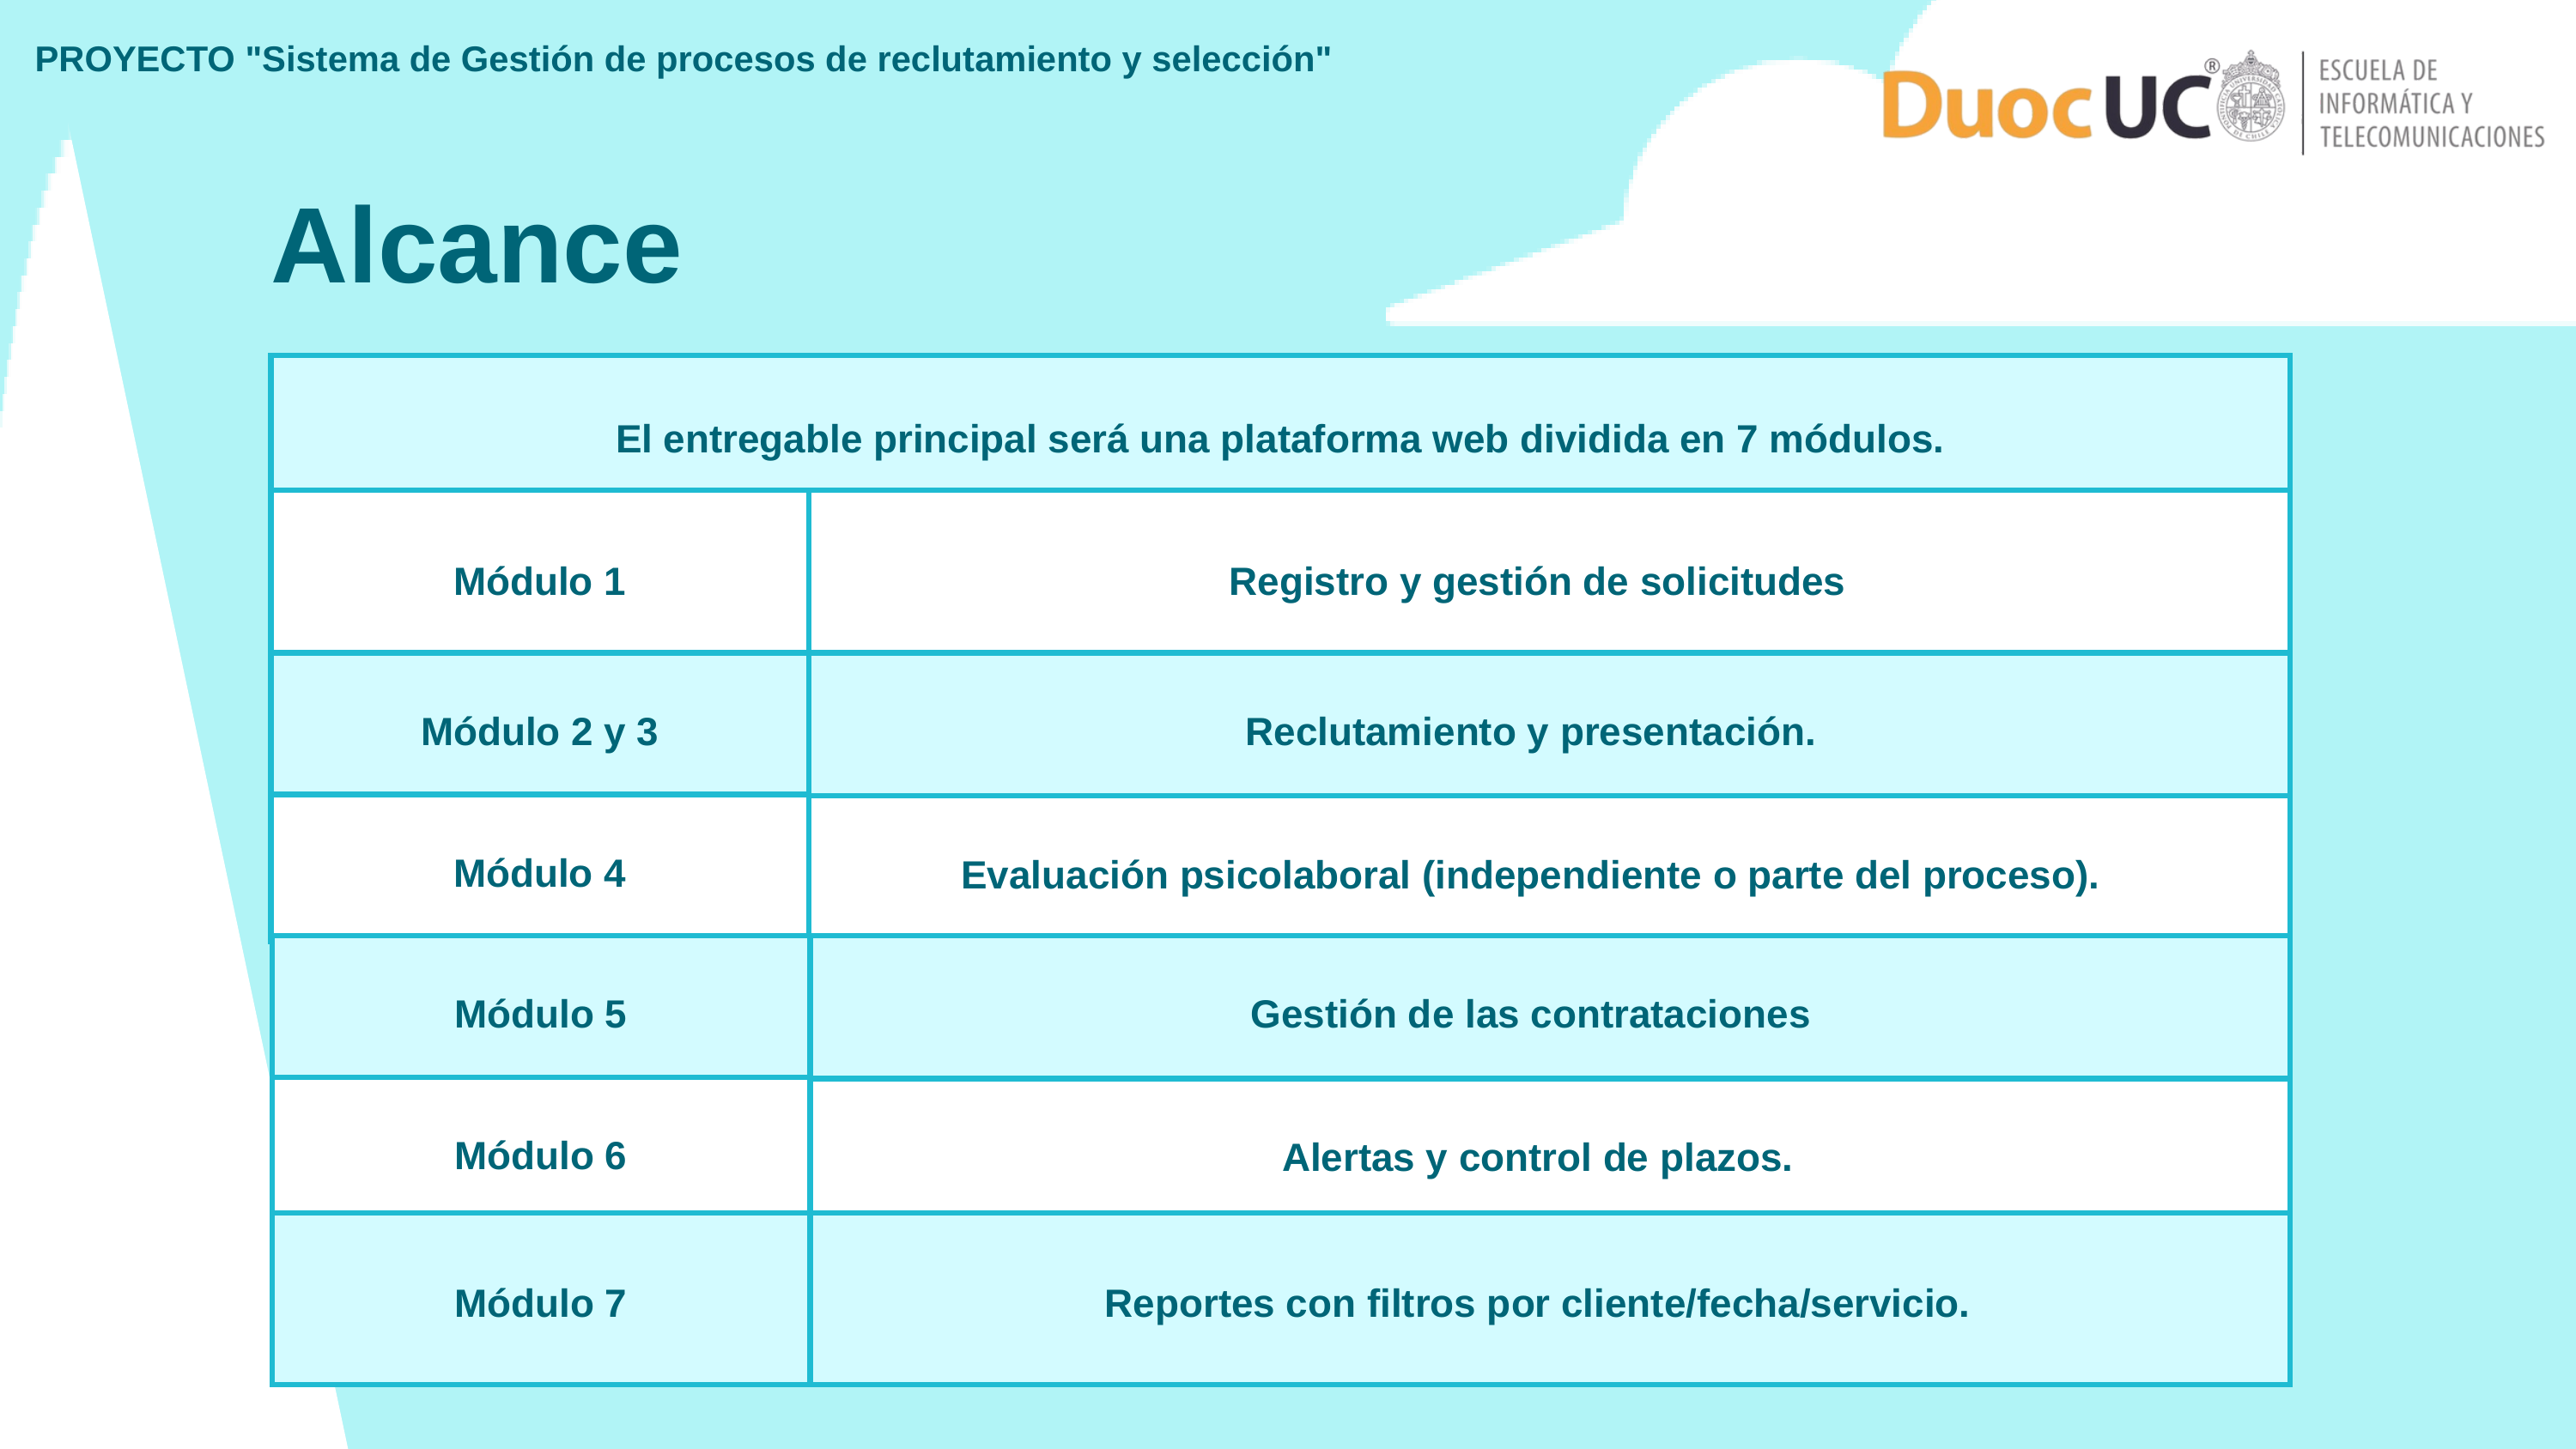

PROYECTO "Sistema de Gestión de procesos de reclutamiento y selección"

Alcance

El entregable principal será una plataforma web dividida en 7 módulos.

Módulo 1

Registro y gestión de solicitudes

Módulo 2 y 3

Reclutamiento y presentación.

Módulo 4

Evaluación psicolaboral (independiente o parte del proceso).

Módulo 5

Gestión de las contrataciones

Módulo 6

Alertas y control de plazos.

Módulo 7

Reportes con filtros por cliente/fecha/servicio.